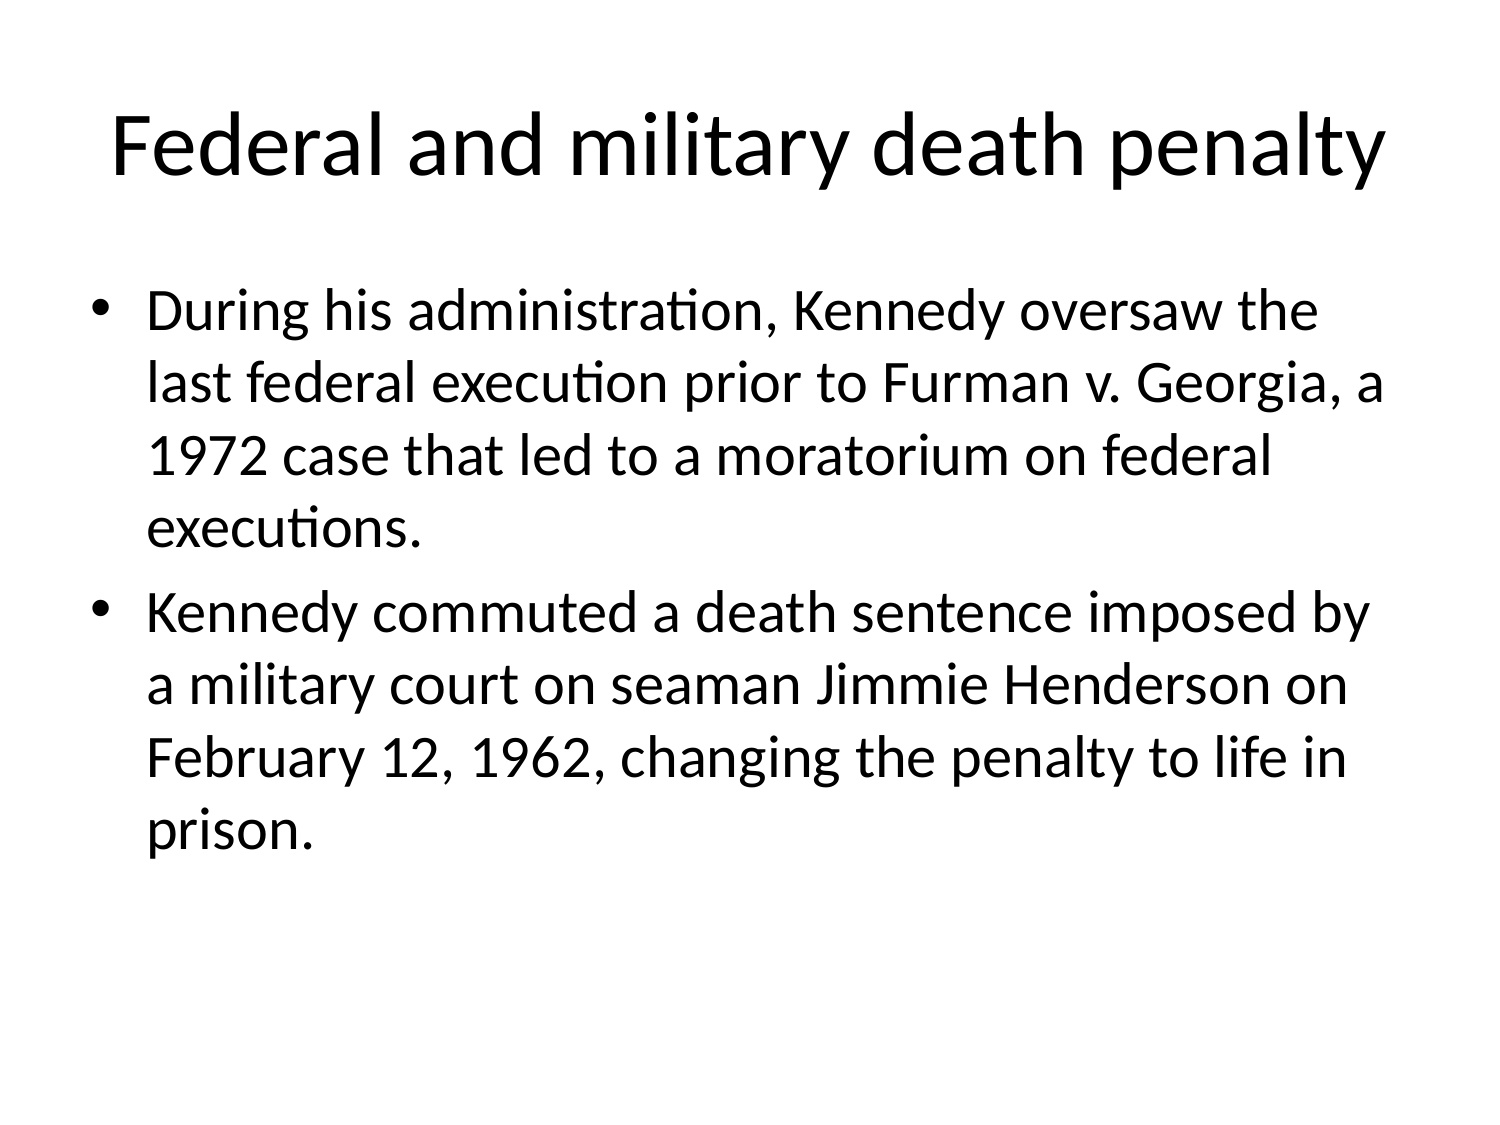

# Federal and military death penalty
During his administration, Kennedy oversaw the last federal execution prior to Furman v. Georgia, a 1972 case that led to a moratorium on federal executions.
Kennedy commuted a death sentence imposed by a military court on seaman Jimmie Henderson on February 12, 1962, changing the penalty to life in prison.